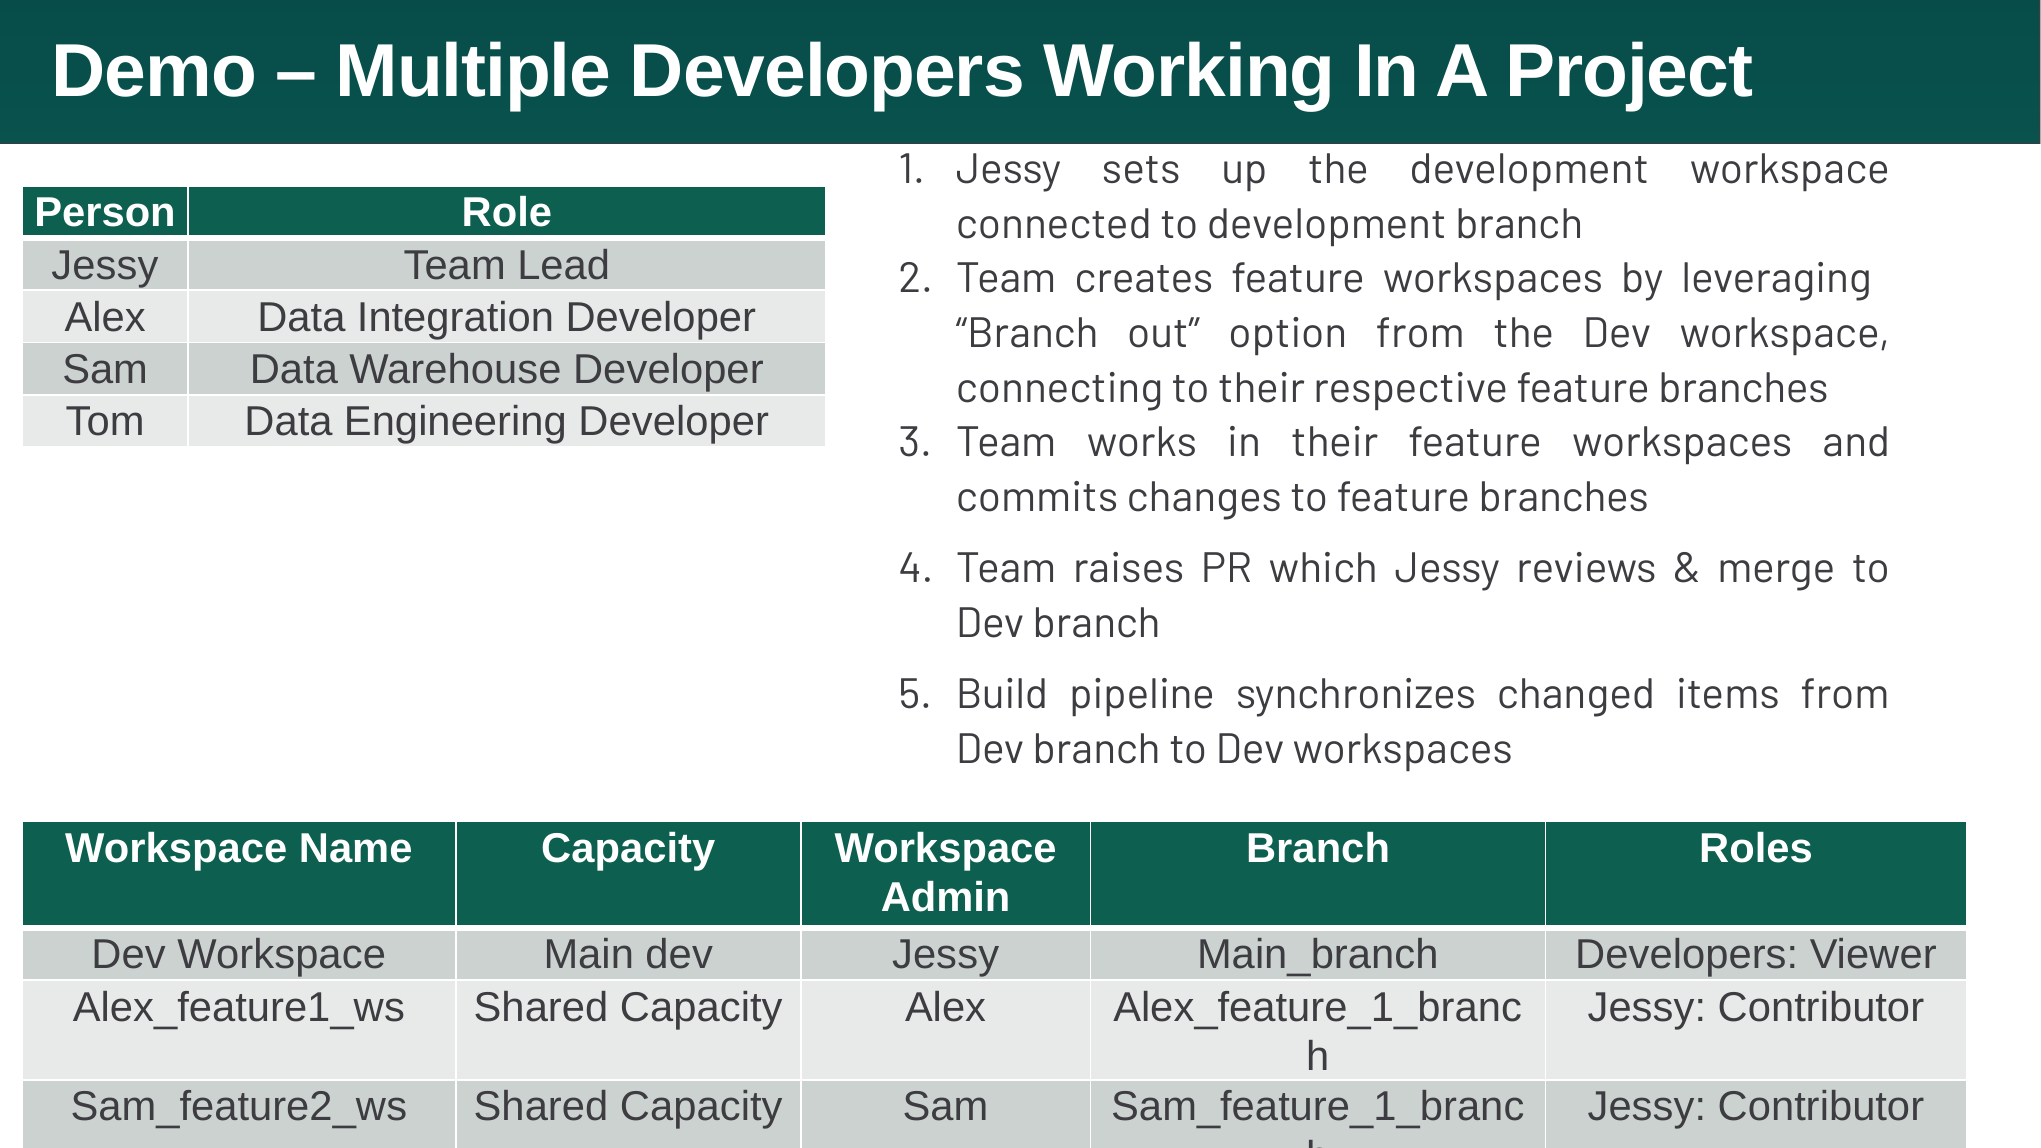

# Demo – Multiple Developers Working In A Project
Jessy sets up the development workspace connected to development branch
Team creates feature workspaces by leveraging  “Branch out” option from the Dev workspace, connecting to their respective feature branches
Team works in their feature workspaces and commits changes to feature branches
Team raises PR which Jessy reviews & merge to Dev branch
Build pipeline synchronizes changed items from Dev branch to Dev workspaces
| Person | Role |
| --- | --- |
| Jessy | Team Lead |
| Alex | Data Integration Developer |
| Sam | Data Warehouse Developer |
| Tom | Data Engineering Developer |
| Workspace Name | Capacity | Workspace Admin | Branch | Roles |
| --- | --- | --- | --- | --- |
| Dev Workspace | Main dev | Jessy | Main\_branch | Developers: Viewer |
| Alex\_feature1\_ws | Shared Capacity | Alex | Alex\_feature\_1\_branch | Jessy: Contributor |
| Sam\_feature2\_ws | Shared Capacity | Sam | Sam\_feature\_1\_branch | Jessy: Contributor |
| Tom\_feature3\_ws | Shared Capacity | Tom | Tom\_feature\_1\_branch | Jessy: Contributor |
108